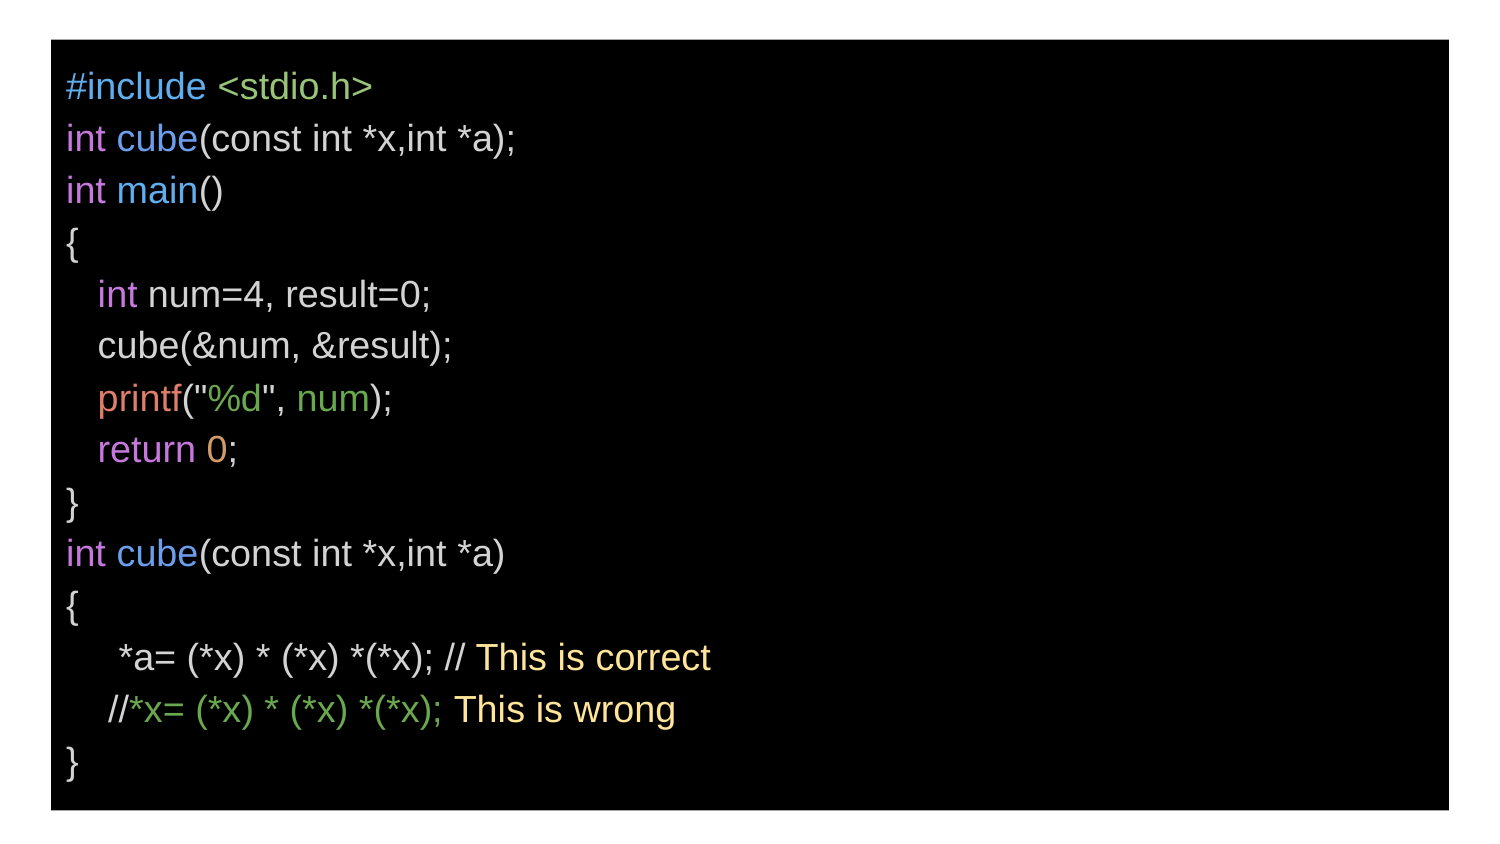

#include <stdio.h>
int cube(const int *x,int *a);
int main()
{
   int num=4, result=0;
   cube(&num, &result);
   printf("%d", num);
   return 0;
}
int cube(const int *x,int *a)
{
     *a= (*x) * (*x) *(*x); // This is correct
    //*x= (*x) * (*x) *(*x); This is wrong
}
#